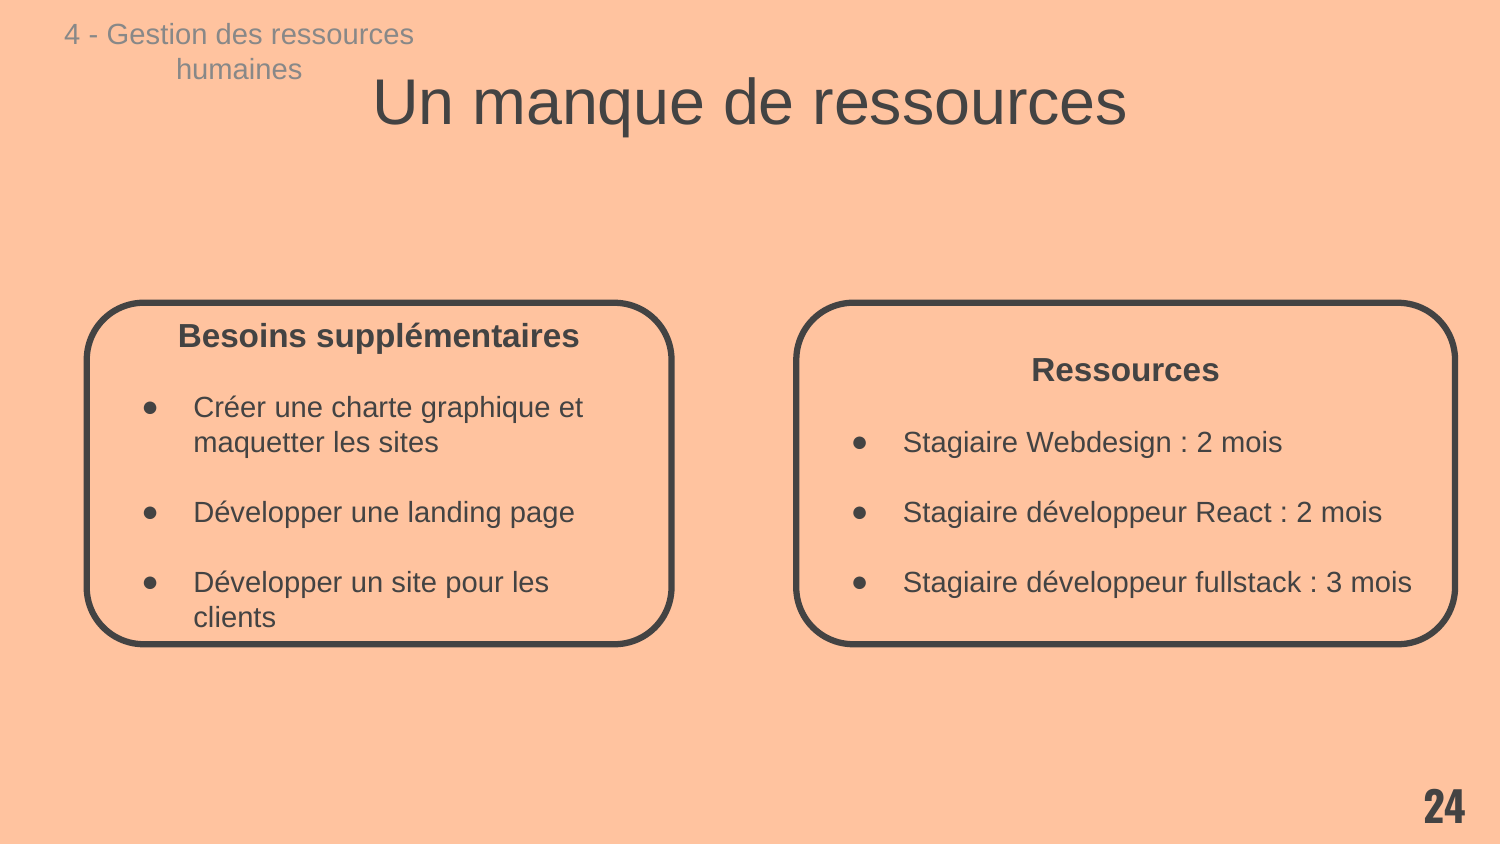

4 - Gestion des ressources humaines
Un manque de ressources

Besoins supplémentaires

Créer une charte graphique et maquetter les sites

Développer une landing page

Développer un site pour les clients

Ressources

Stagiaire Webdesign : 2 mois

Stagiaire développeur React : 2 mois

Stagiaire développeur fullstack : 3 mois

24